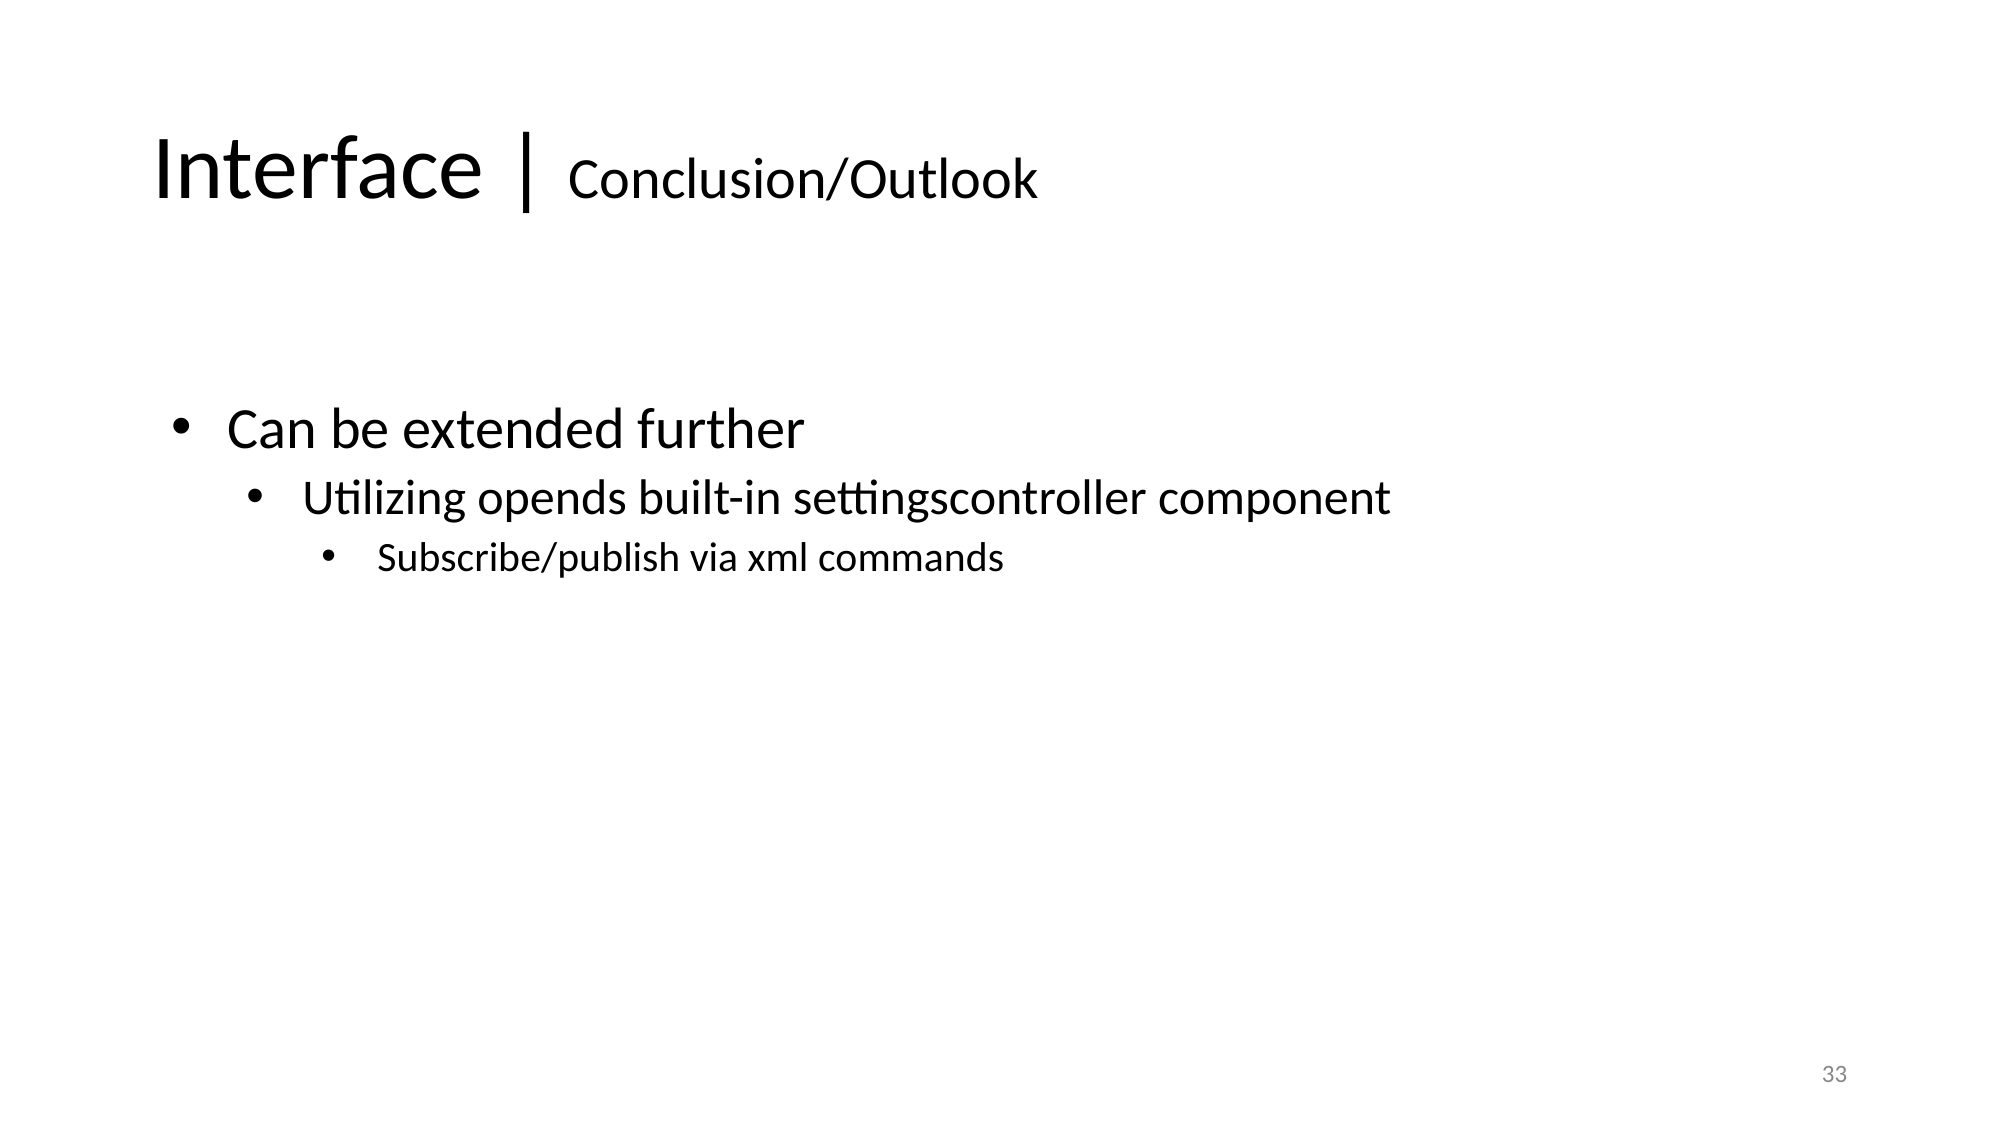

# Interface | Conclusion/Outlook

Can be extended further
Utilizing opends built-in settingscontroller component
Subscribe/publish via xml commands
33